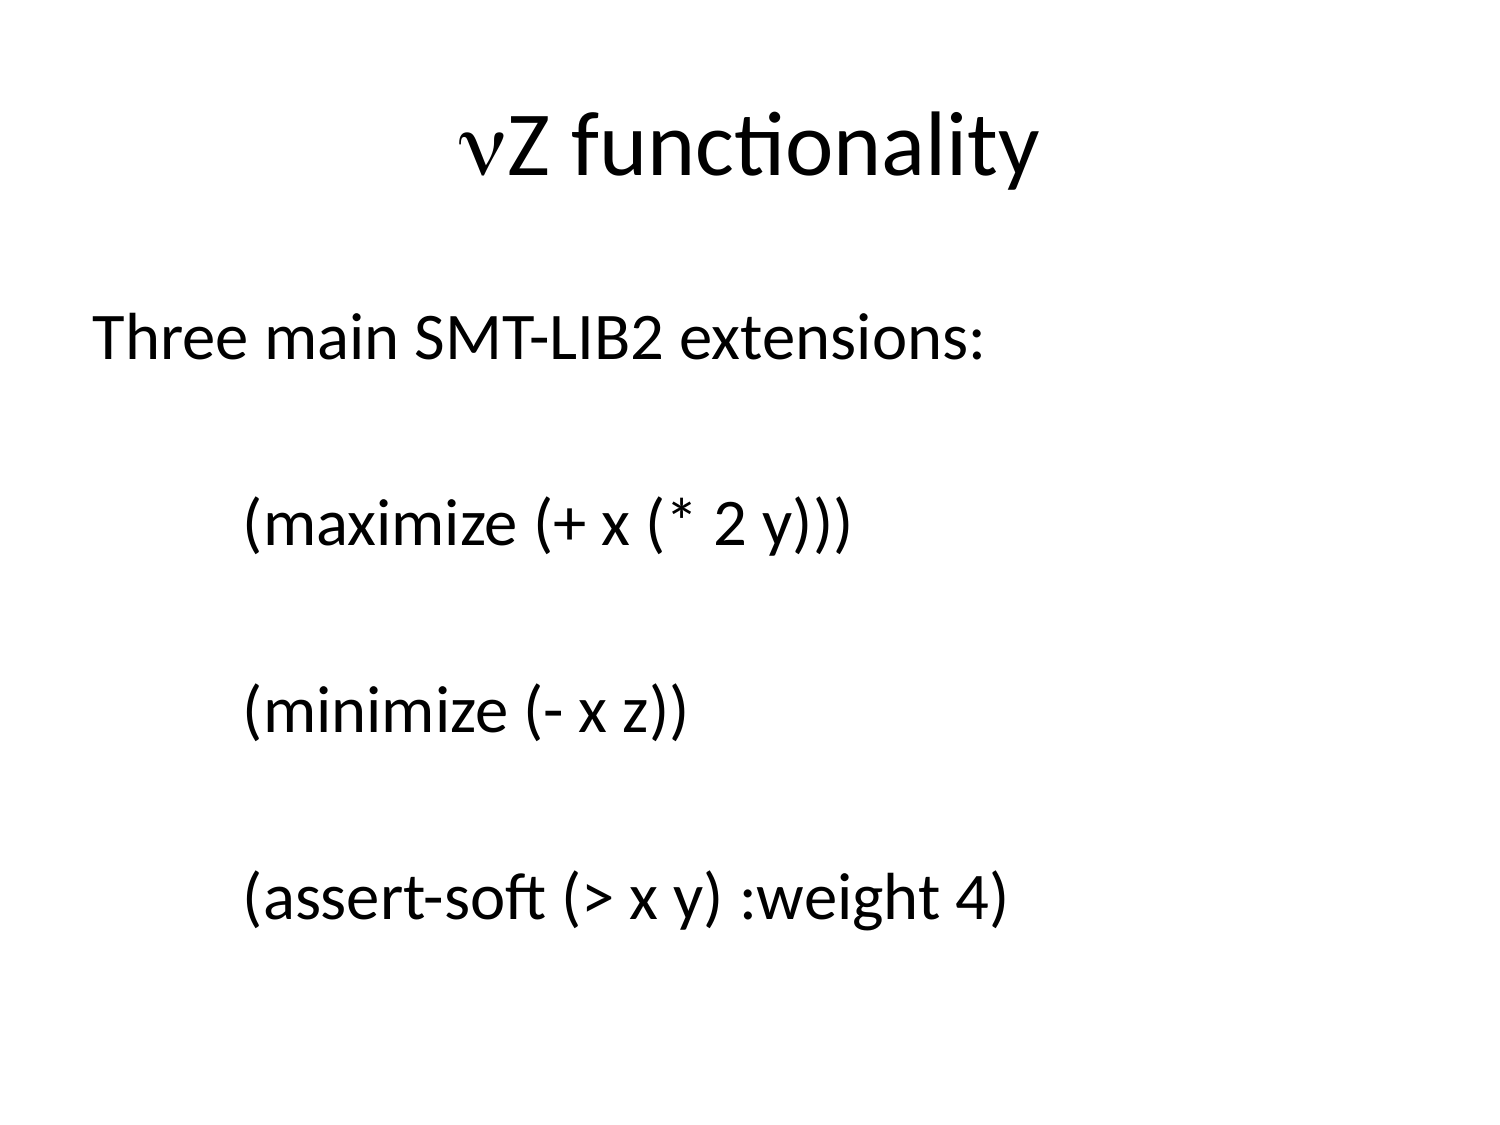

# νZ functionality
Three main SMT-LIB2 extensions:

	(maximize (+ x (* 2 y)))

	(minimize (- x z))

	(assert-soft (> x y) :weight 4)